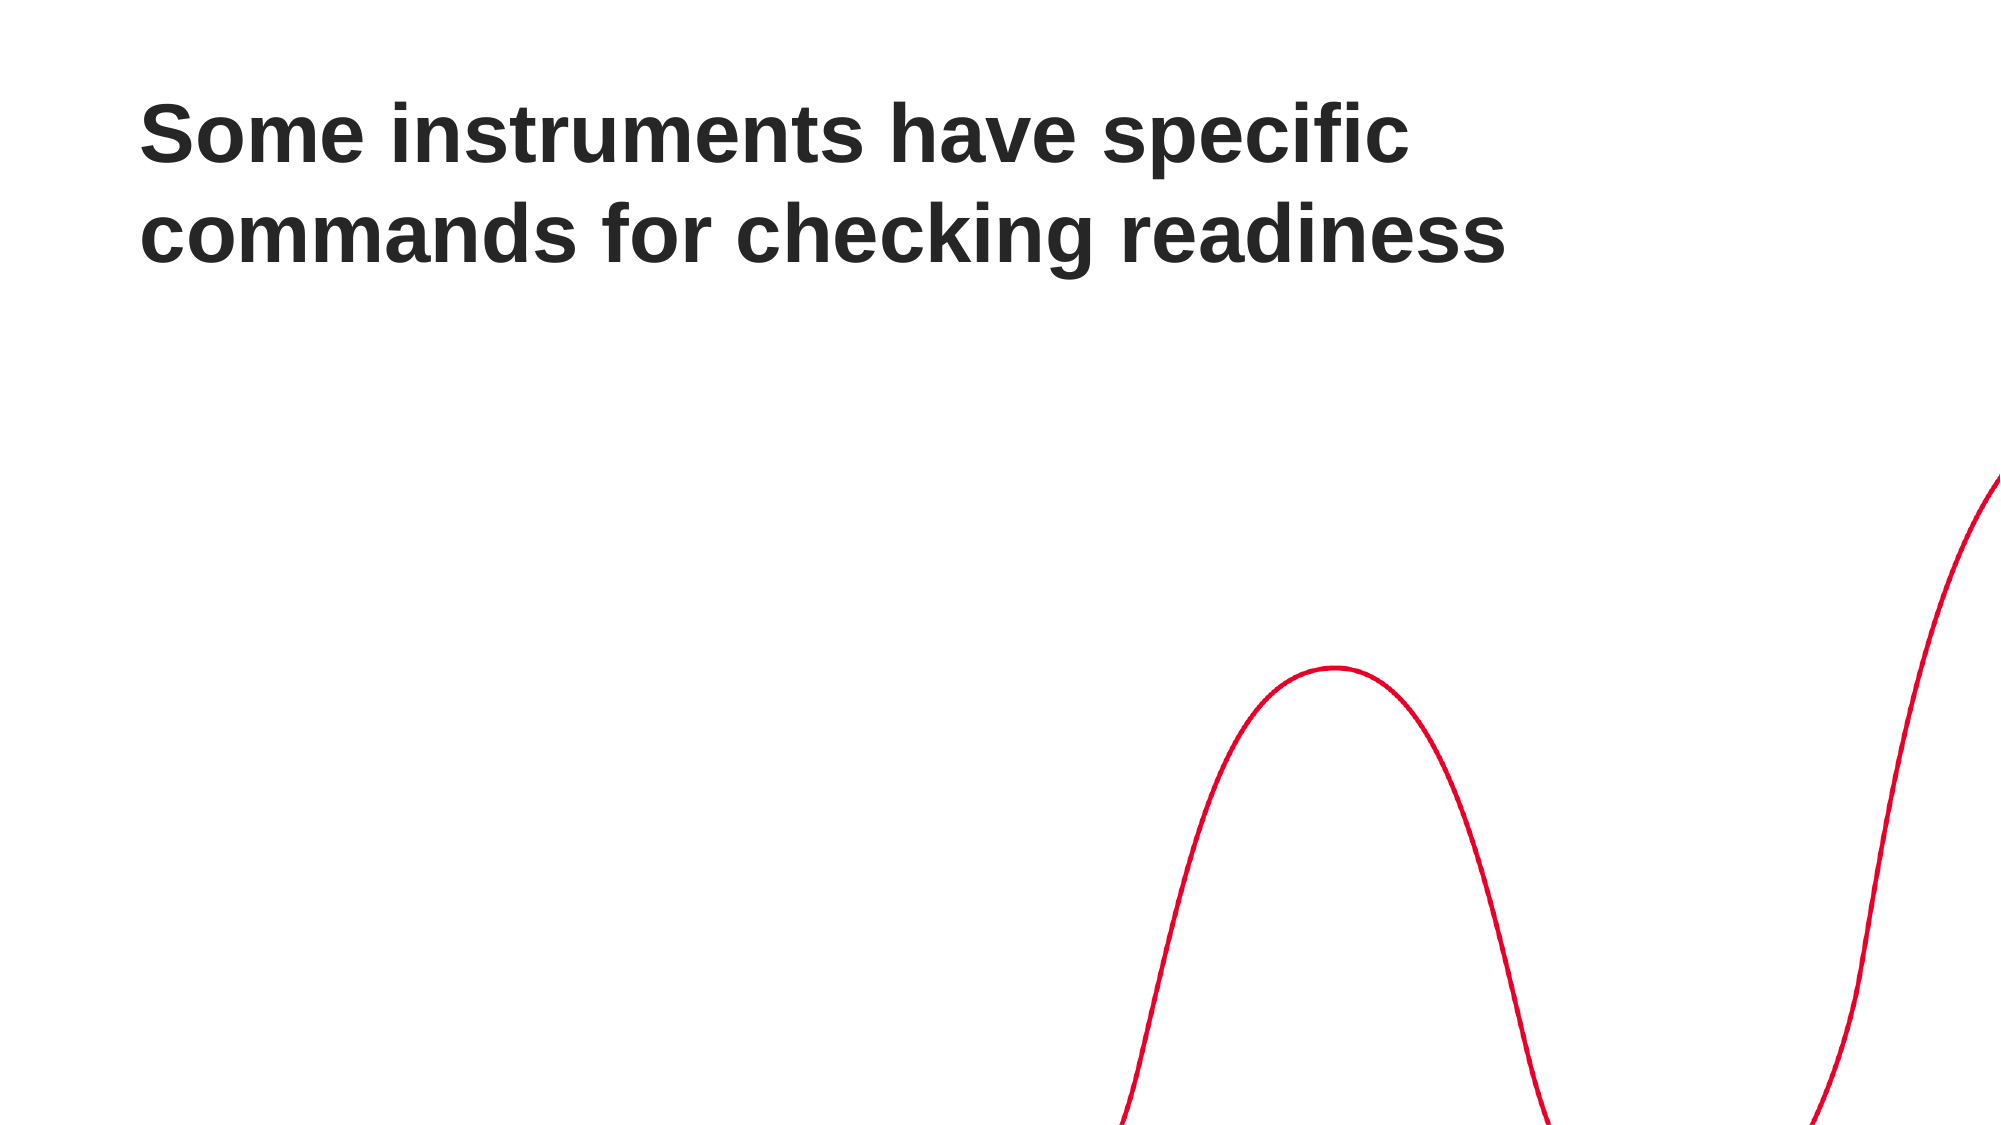

# Some instruments have specific commands for checking readiness